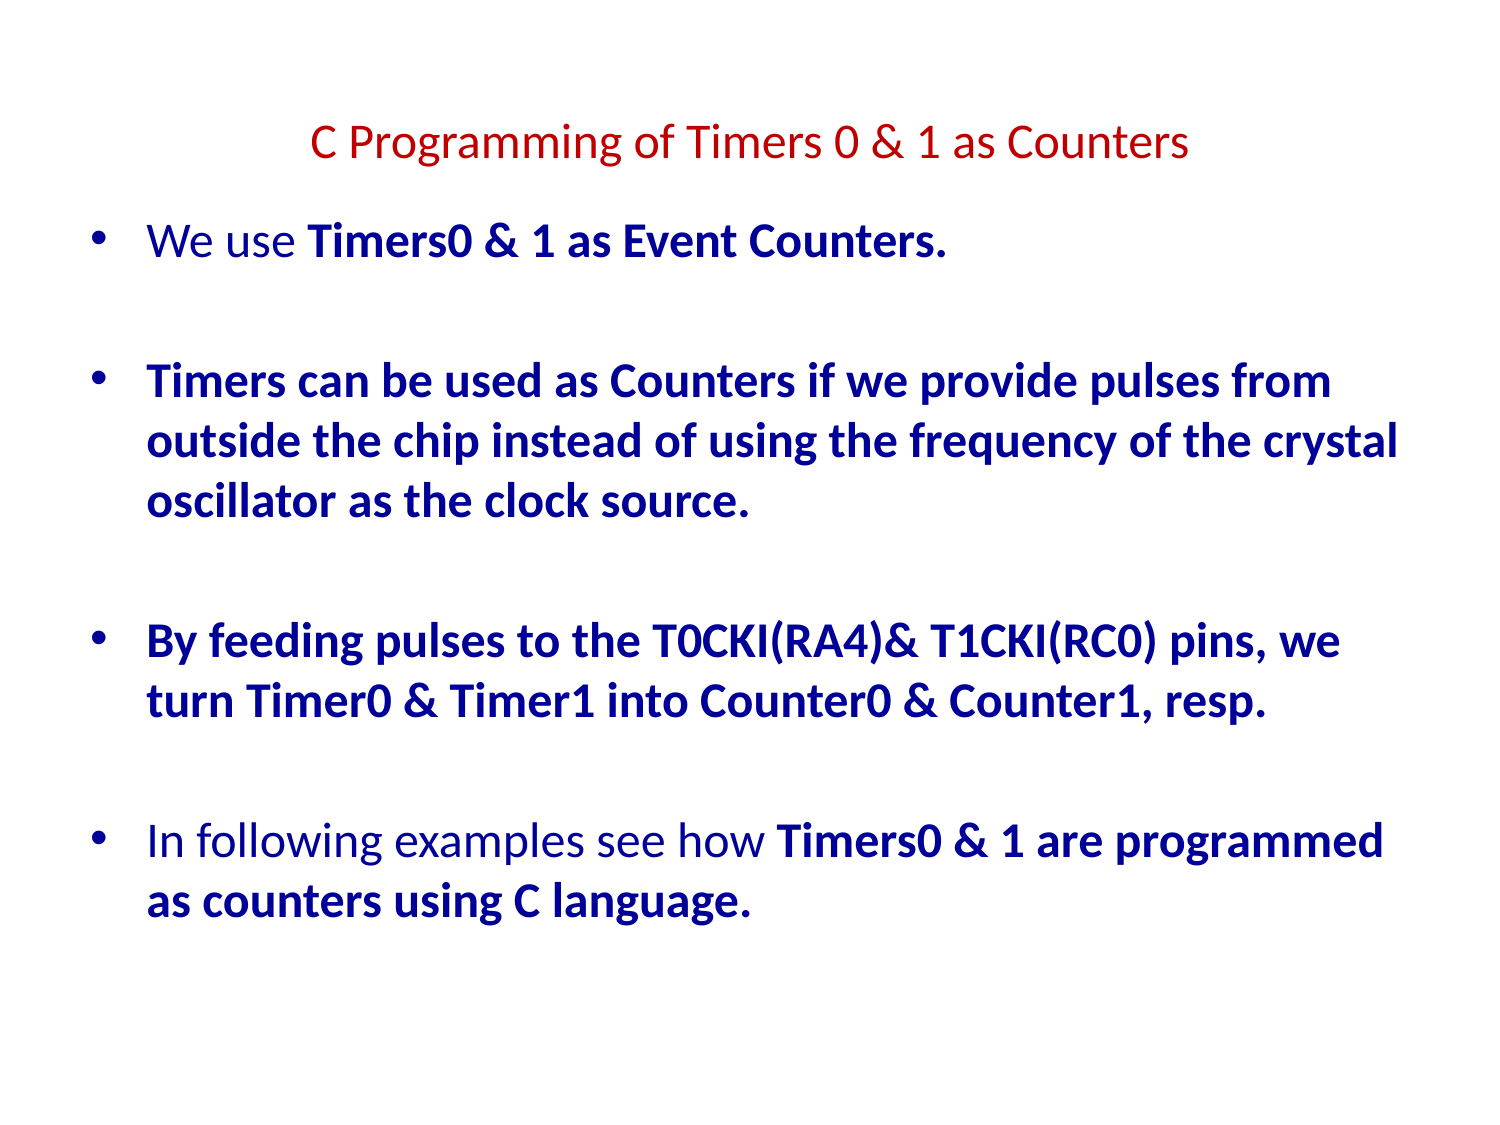

# C Programming of Timers 0 & 1 as Counters
We use Timers0 & 1 as Event Counters.

Timers can be used as Counters if we provide pulses from outside the chip instead of using the frequency of the crystal oscillator as the clock source.

By feeding pulses to the T0CKI(RA4)& T1CKI(RC0) pins, we turn Timer0 & Timer1 into Counter0 & Counter1, resp.

In following examples see how Timers0 & 1 are programmed as counters using C language.